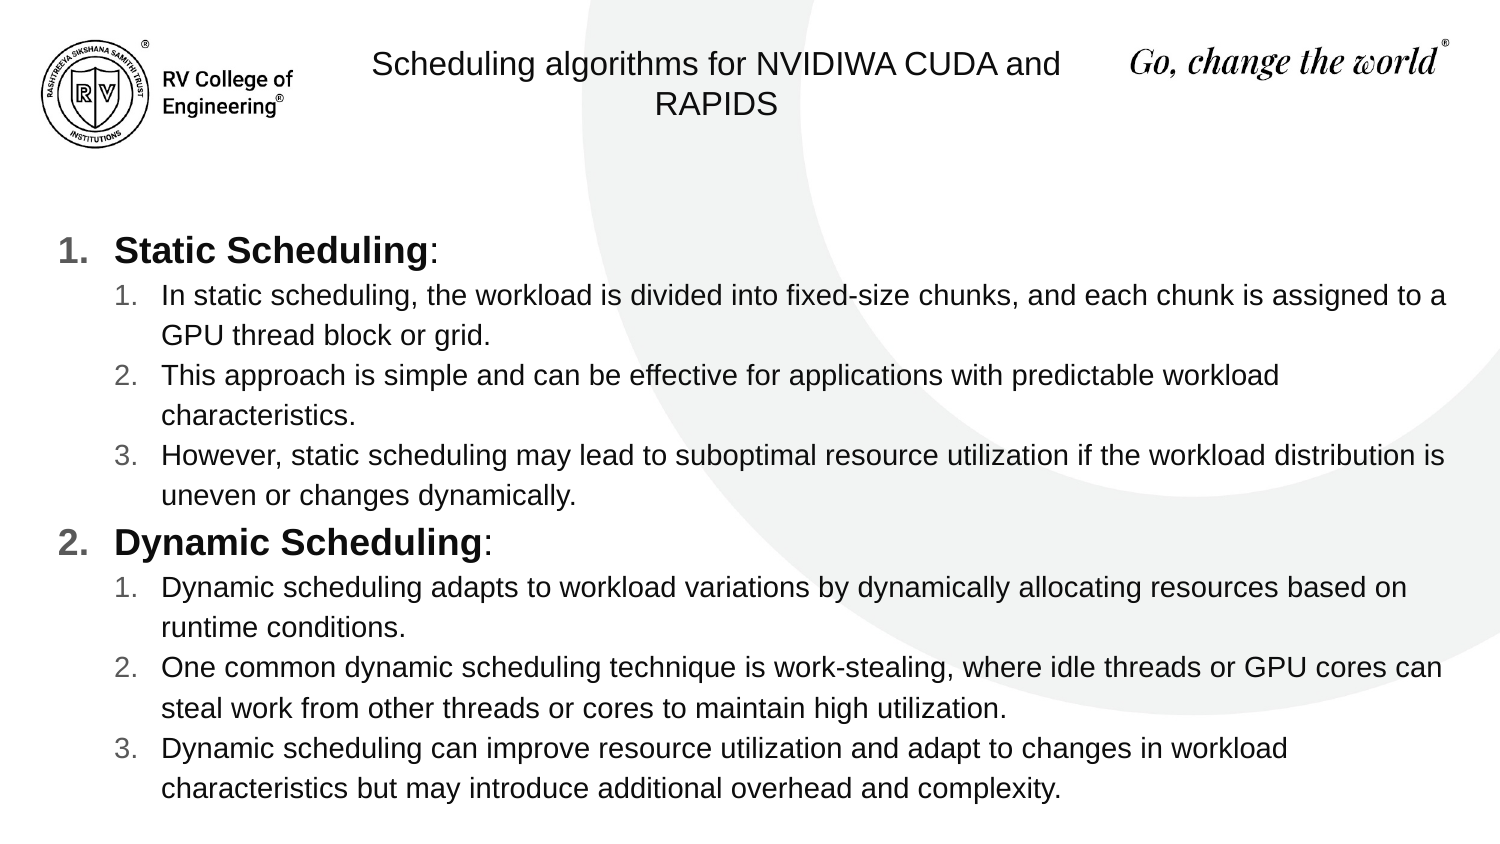

# Scheduling algorithms for NVIDIWA CUDA and RAPIDS

Static Scheduling:
In static scheduling, the workload is divided into fixed-size chunks, and each chunk is assigned to a GPU thread block or grid.
This approach is simple and can be effective for applications with predictable workload characteristics.
However, static scheduling may lead to suboptimal resource utilization if the workload distribution is uneven or changes dynamically.
Dynamic Scheduling:
Dynamic scheduling adapts to workload variations by dynamically allocating resources based on runtime conditions.
One common dynamic scheduling technique is work-stealing, where idle threads or GPU cores can steal work from other threads or cores to maintain high utilization.
Dynamic scheduling can improve resource utilization and adapt to changes in workload characteristics but may introduce additional overhead and complexity.